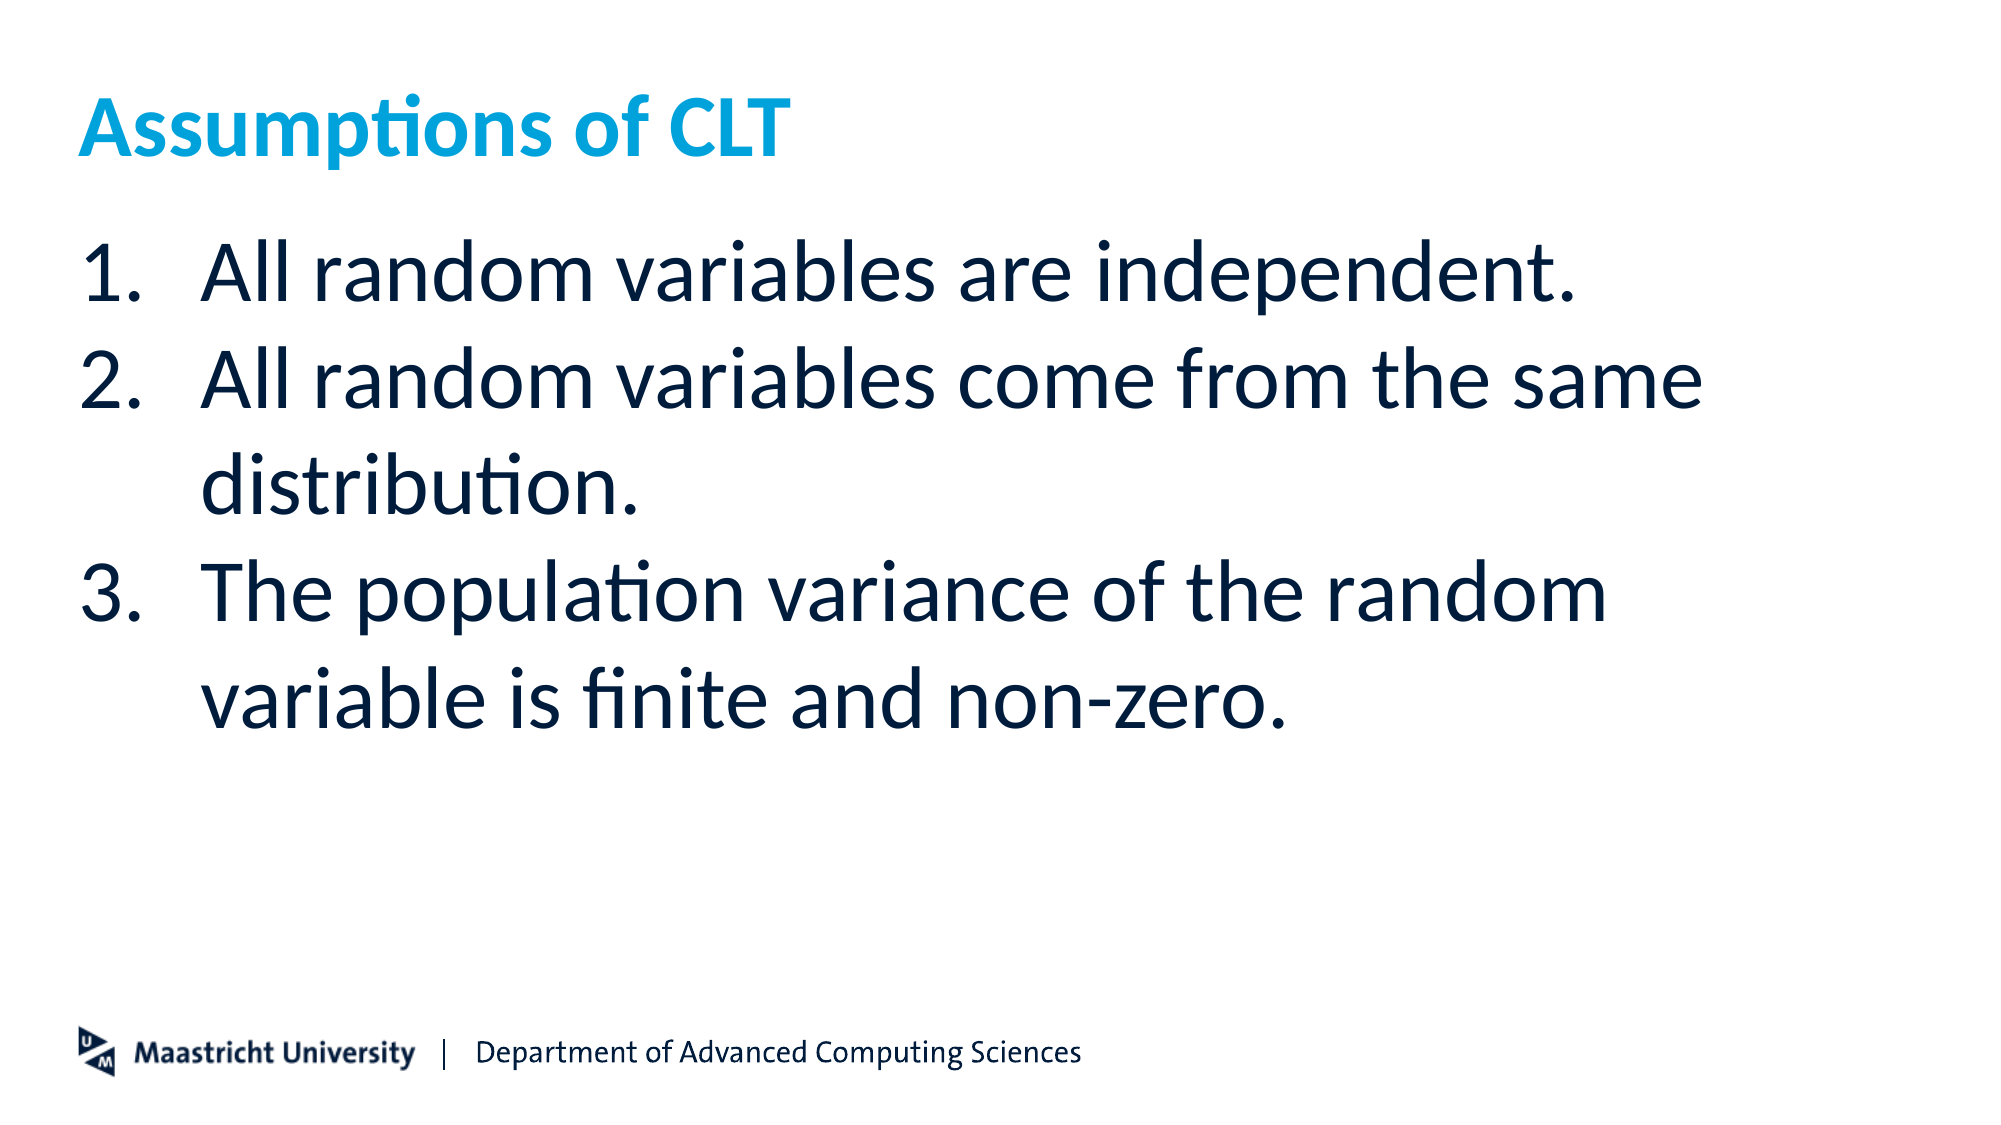

# Assumptions of CLT
All random variables are independent.
All random variables come from the same distribution.
The population variance of the random variable is finite and non-zero.